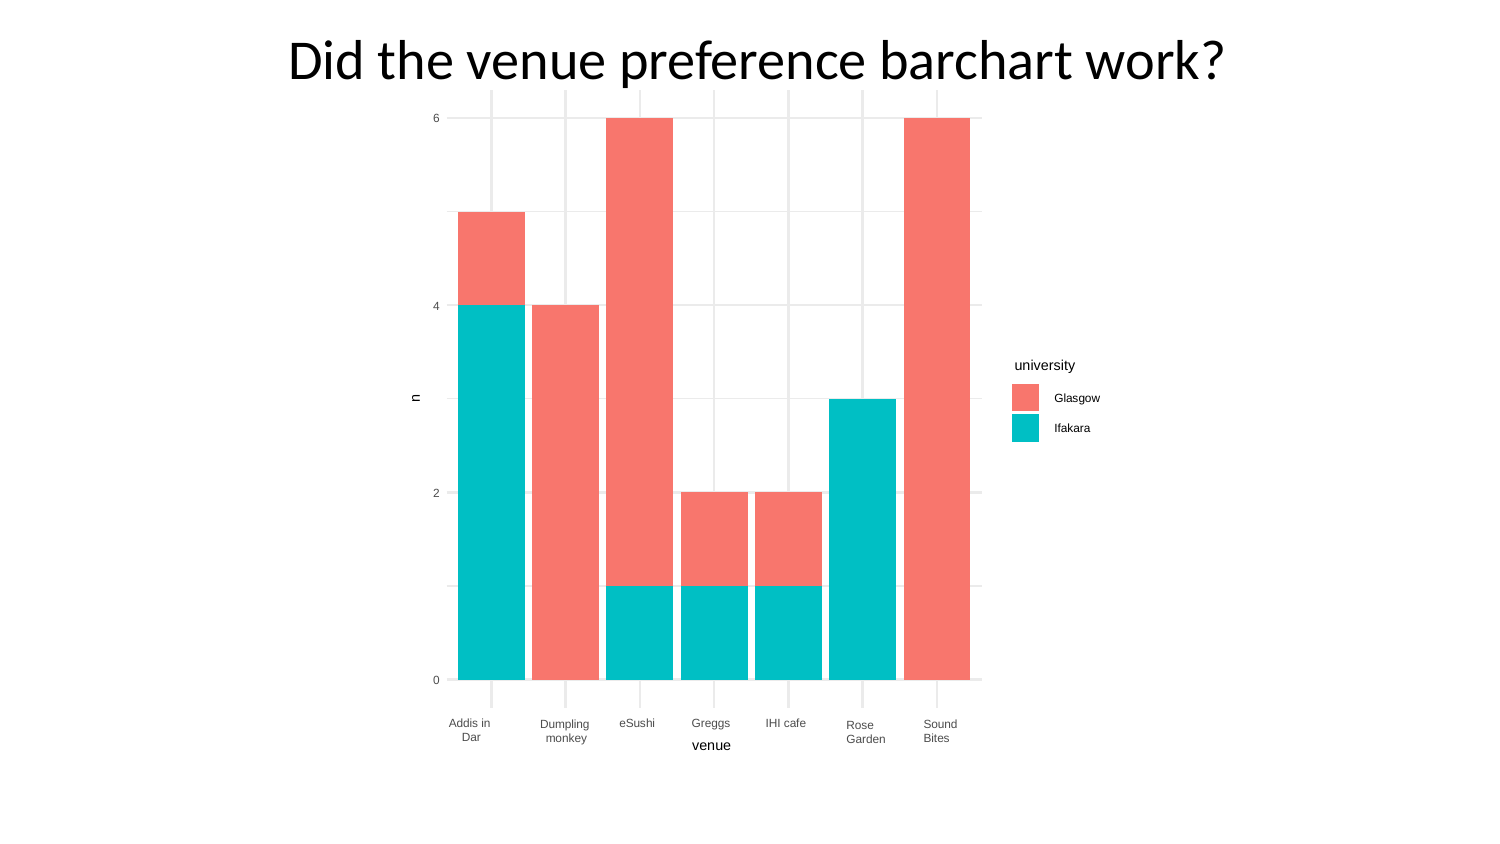

Did the venue preference barchart work?

6
4
university
n
Glasgow

Ifakara

2
0
eSushi
Greggs
IHI cafe
Addis in
Dar
Dumpling
monkey
Sound
Bites
Rose
Garden
venue